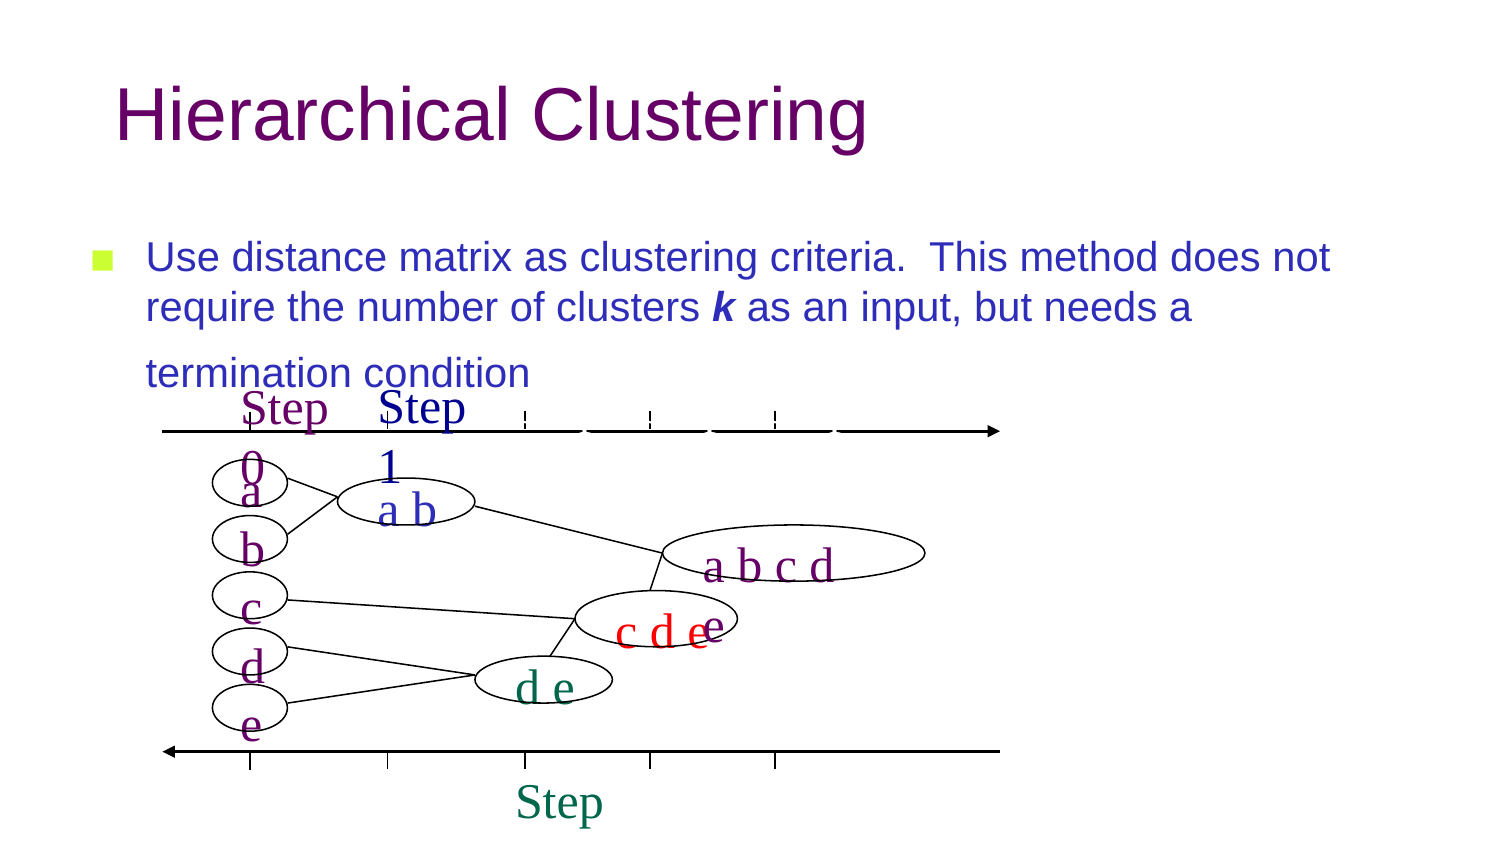

# Hierarchical Clustering
Use distance matrix as clustering criteria.  This method does not require the number of clusters k as an input, but needs a termination condition
Step 1
Step 2
Step 3
Step 4
Step 0
agglomerative
(AGNES)
a

a b

b

a b c d e
c

c d e
d

d e

e
divisive
(DIANA)
Step 2
Step 1
Step 0